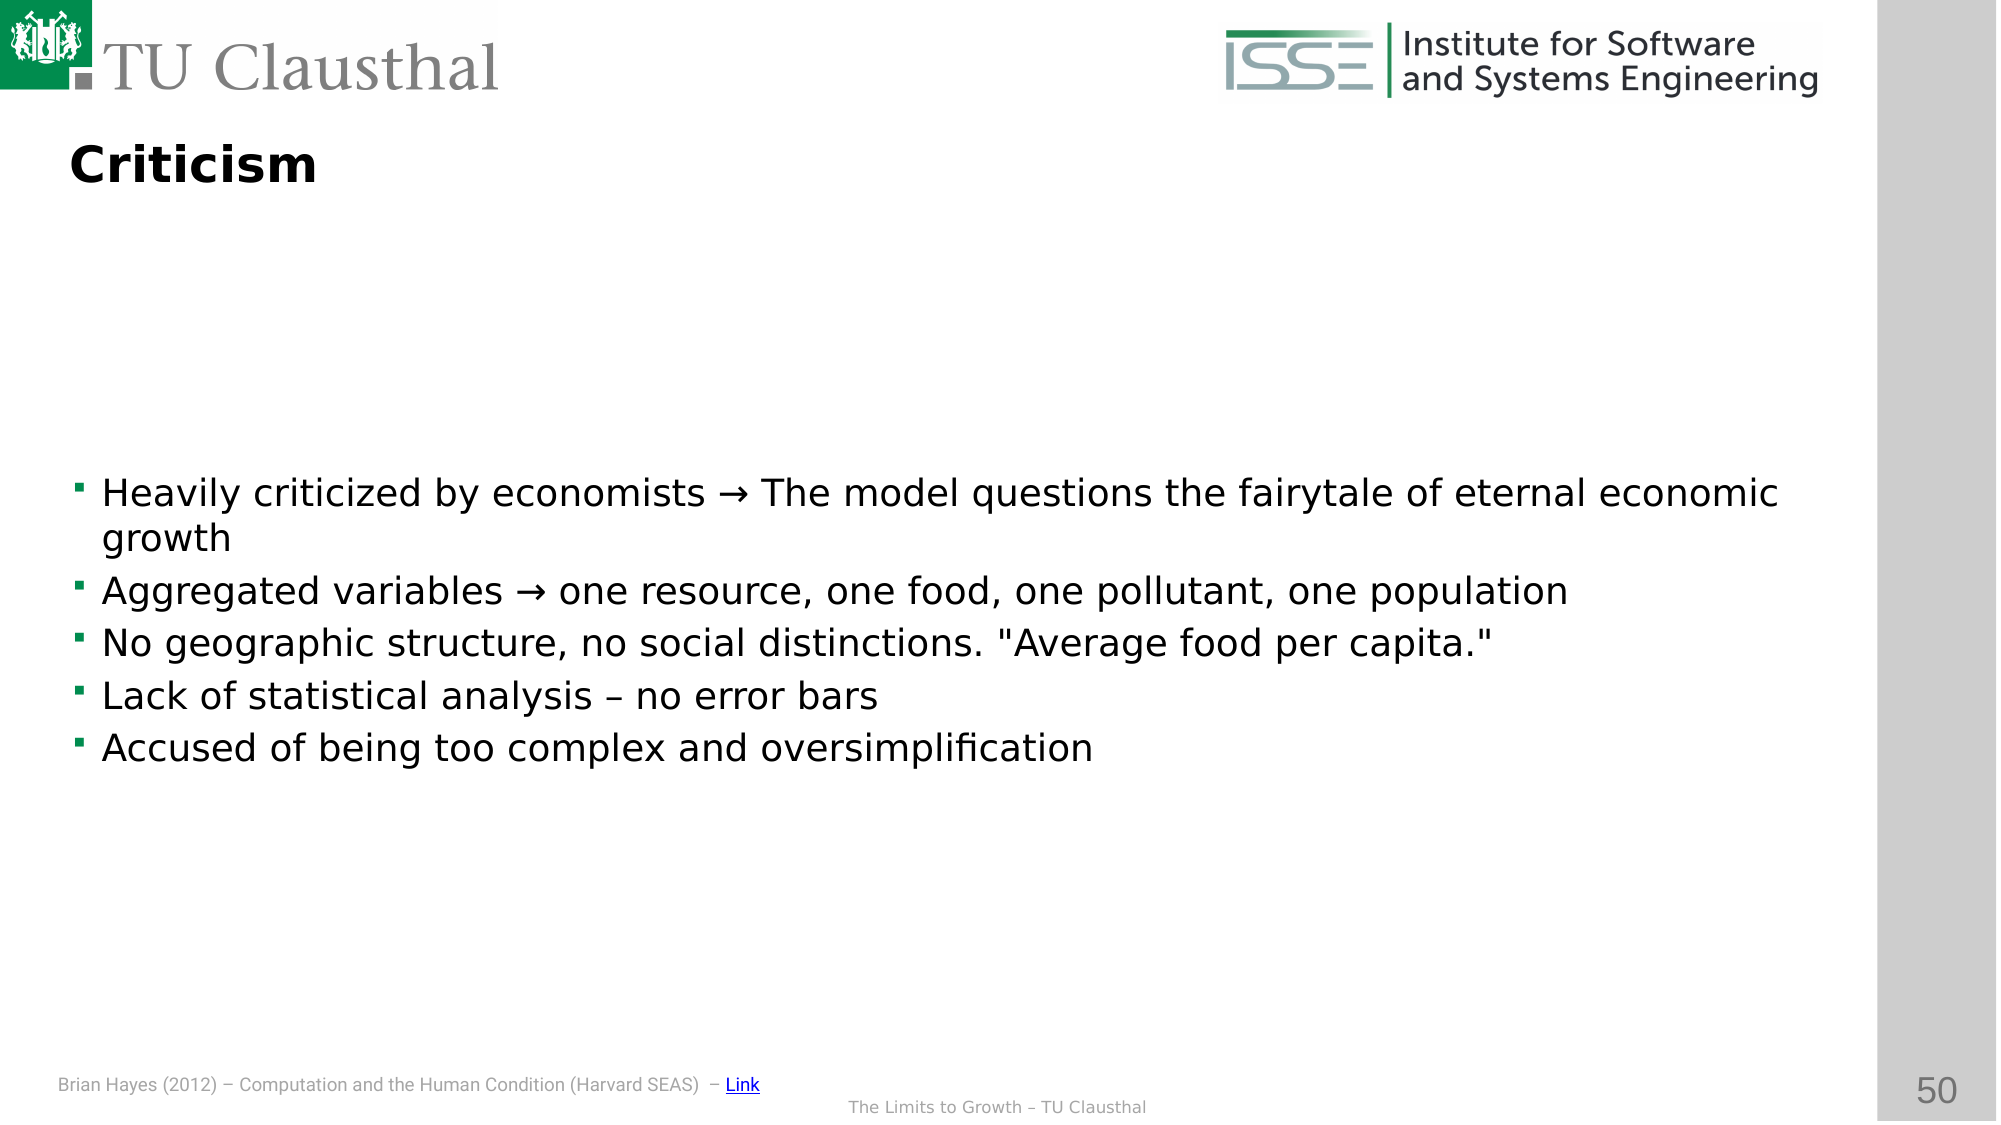

Criticism
Heavily criticized by economists → The model questions the fairytale of eternal economic growth
Aggregated variables → one resource, one food, one pollutant, one population
No geographic structure, no social distinctions. "Average food per capita."
Lack of statistical analysis – no error bars
Accused of being too complex and oversimplification
Brian Hayes (2012) – Computation and the Human Condition (Harvard SEAS)  – Link